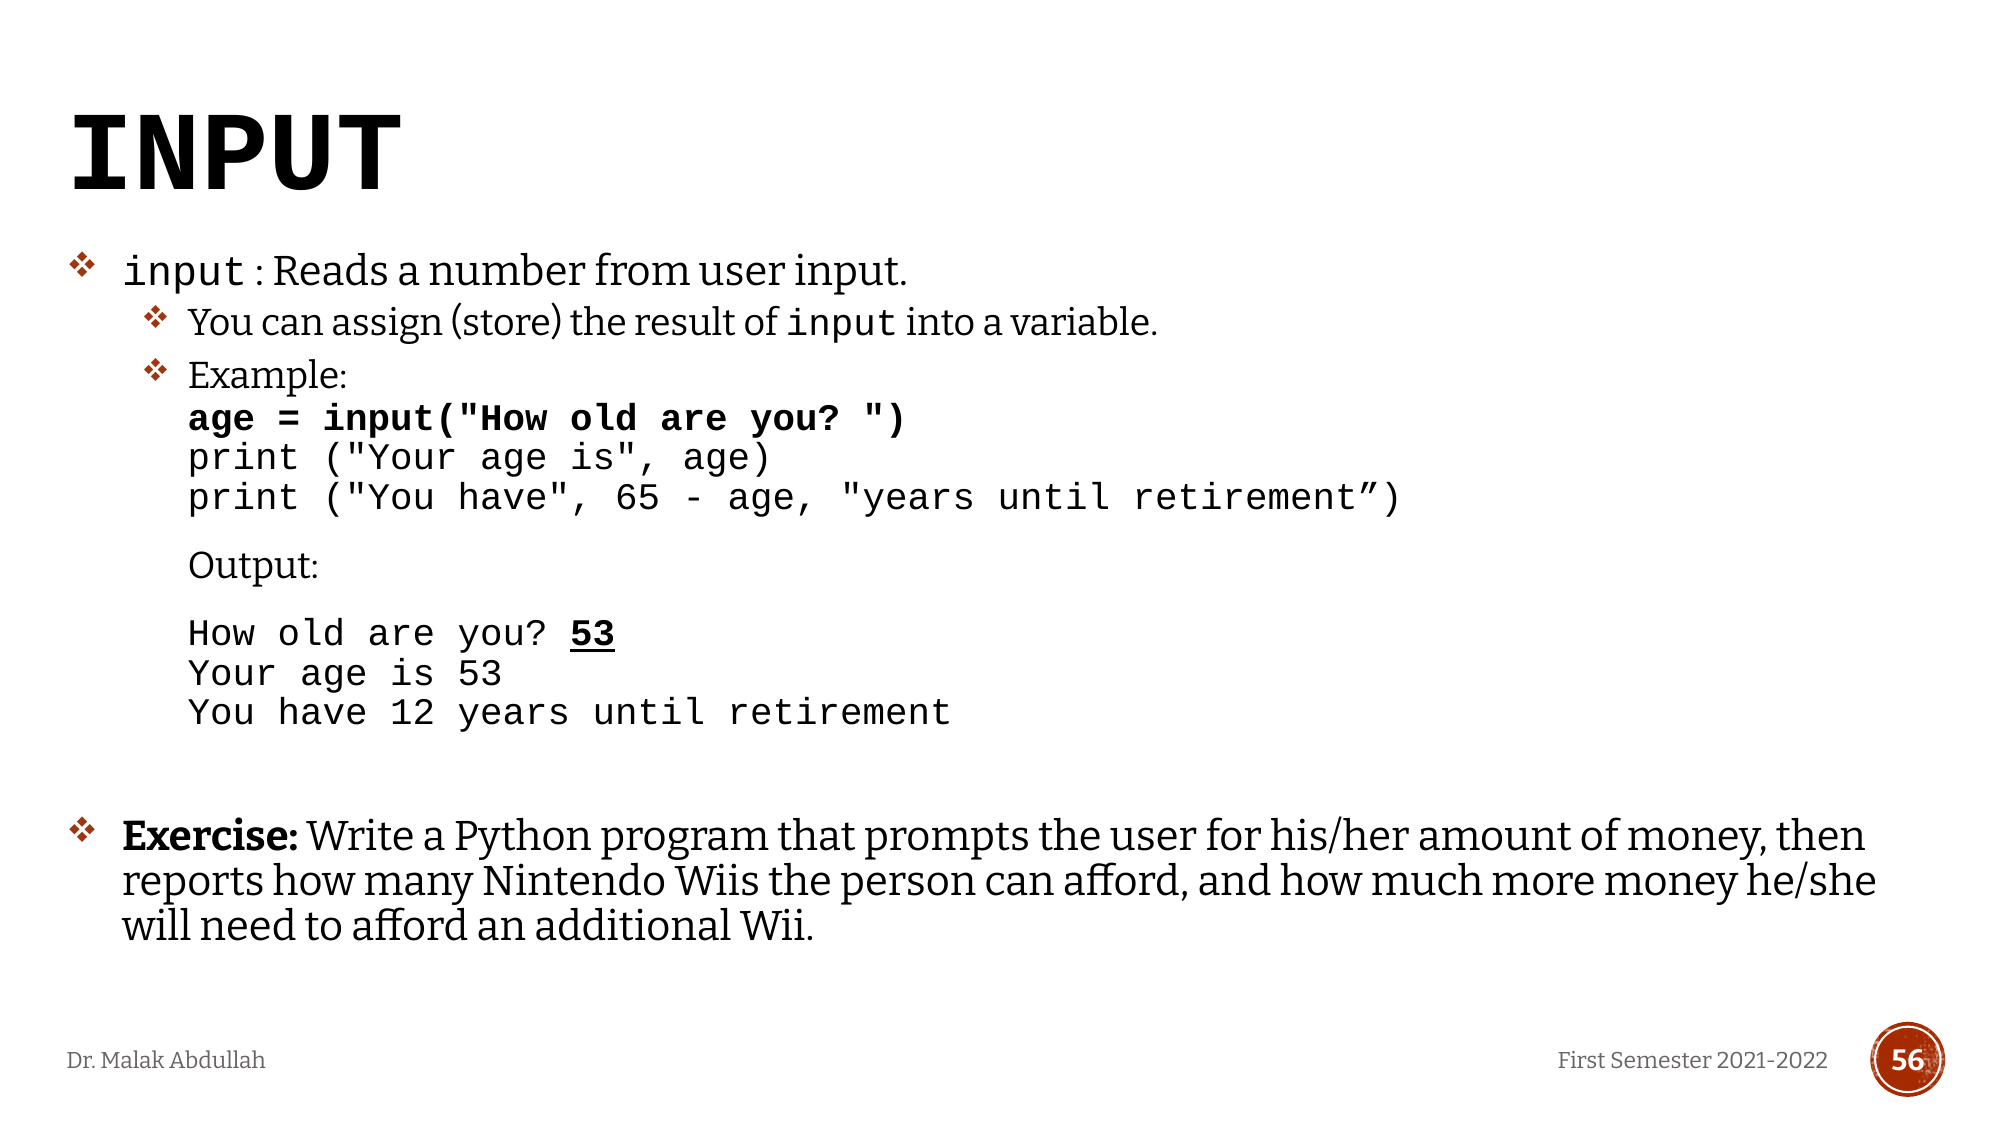

# input
input : Reads a number from user input.
You can assign (store) the result of input into a variable.
Example:
	age = input("How old are you? ")
	print ("Your age is", age)
	print ("You have", 65 - age, "years until retirement”)

	Output:

	How old are you? 53
	Your age is 53
	You have 12 years until retirement

Exercise: Write a Python program that prompts the user for his/her amount of money, then reports how many Nintendo Wiis the person can afford, and how much more money he/she will need to afford an additional Wii.
Dr. Malak Abdullah
First Semester 2021-2022
56